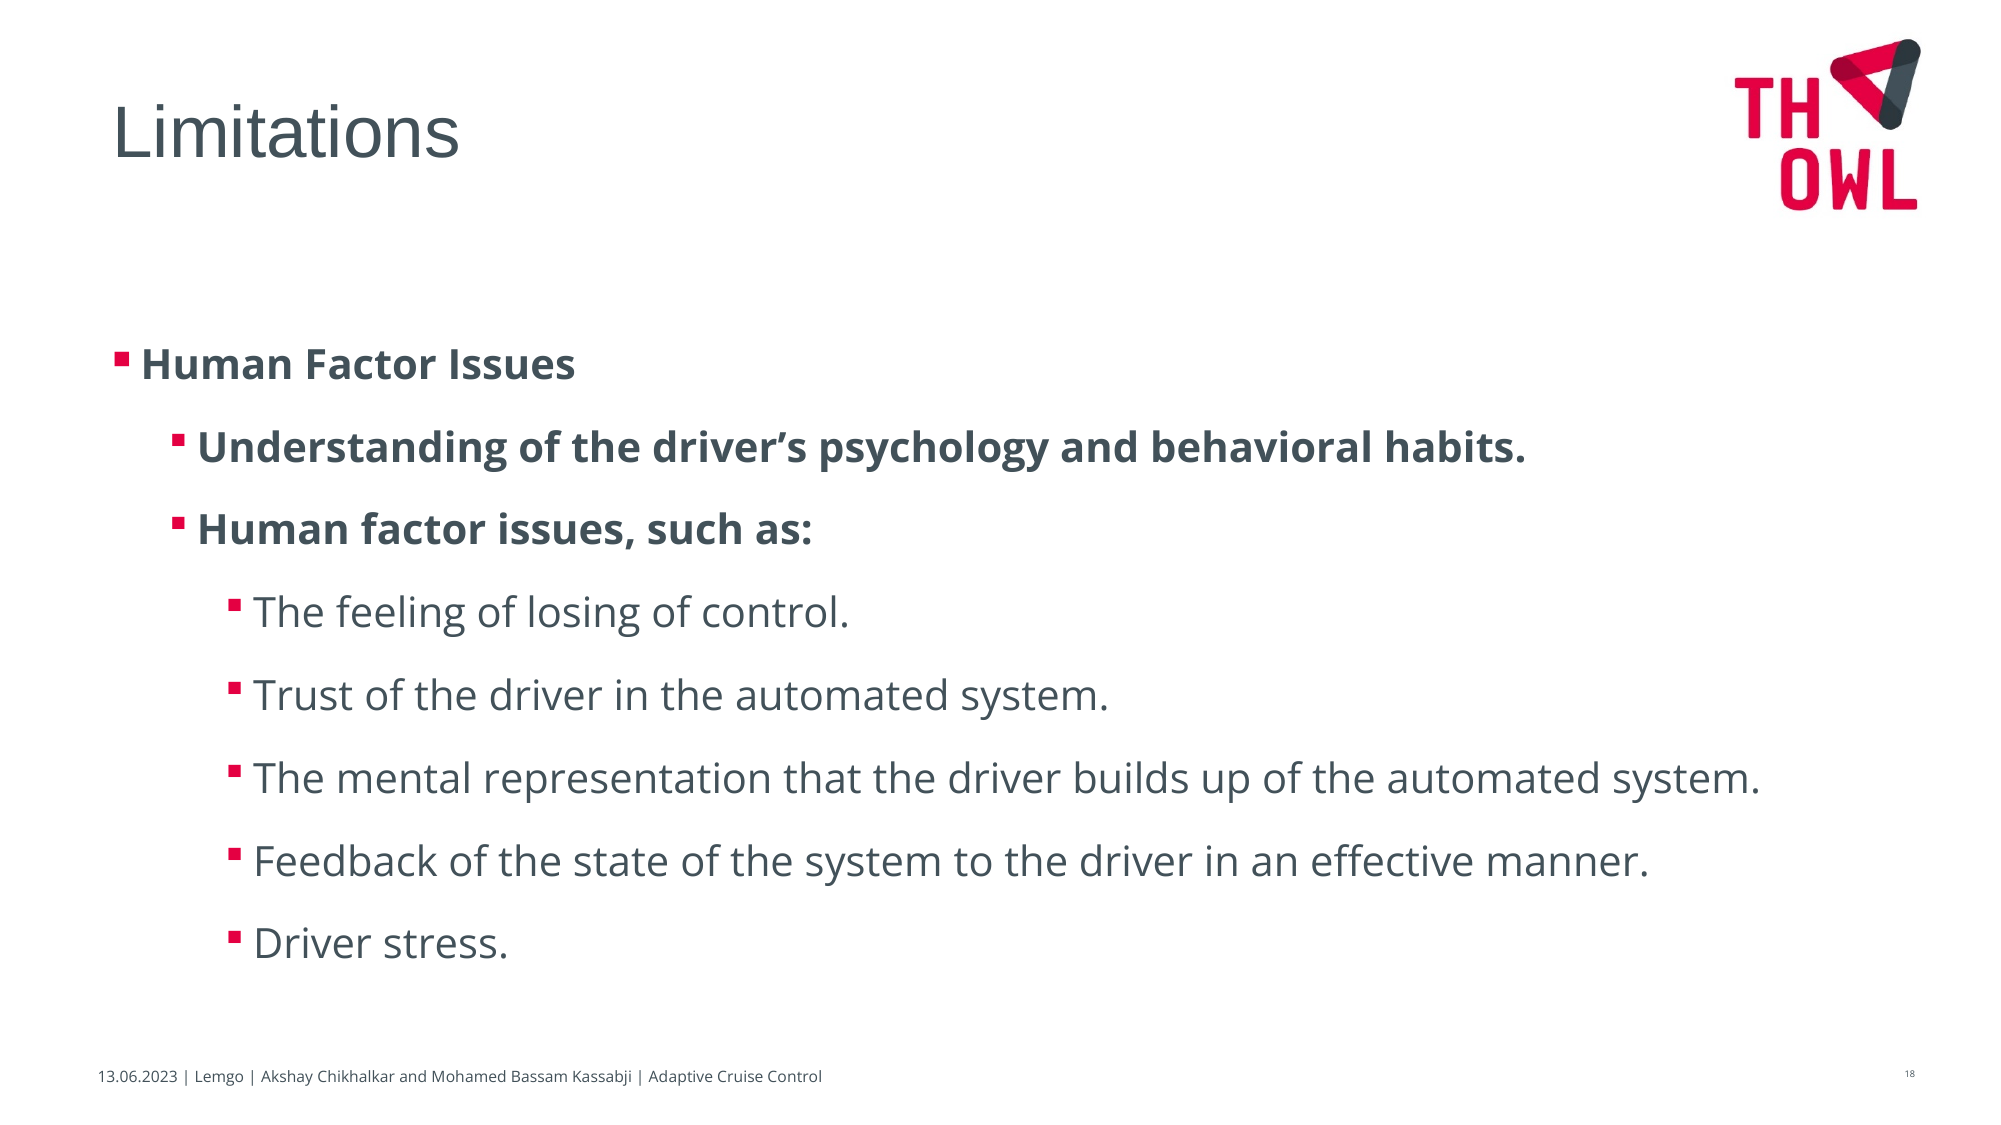

Limitations
Human Factor Issues
Understanding of the driver’s psychology and behavioral habits.
Human factor issues, such as:
The feeling of losing of control.
Trust of the driver in the automated system.
The mental representation that the driver builds up of the automated system.
Feedback of the state of the system to the driver in an effective manner.
Driver stress.